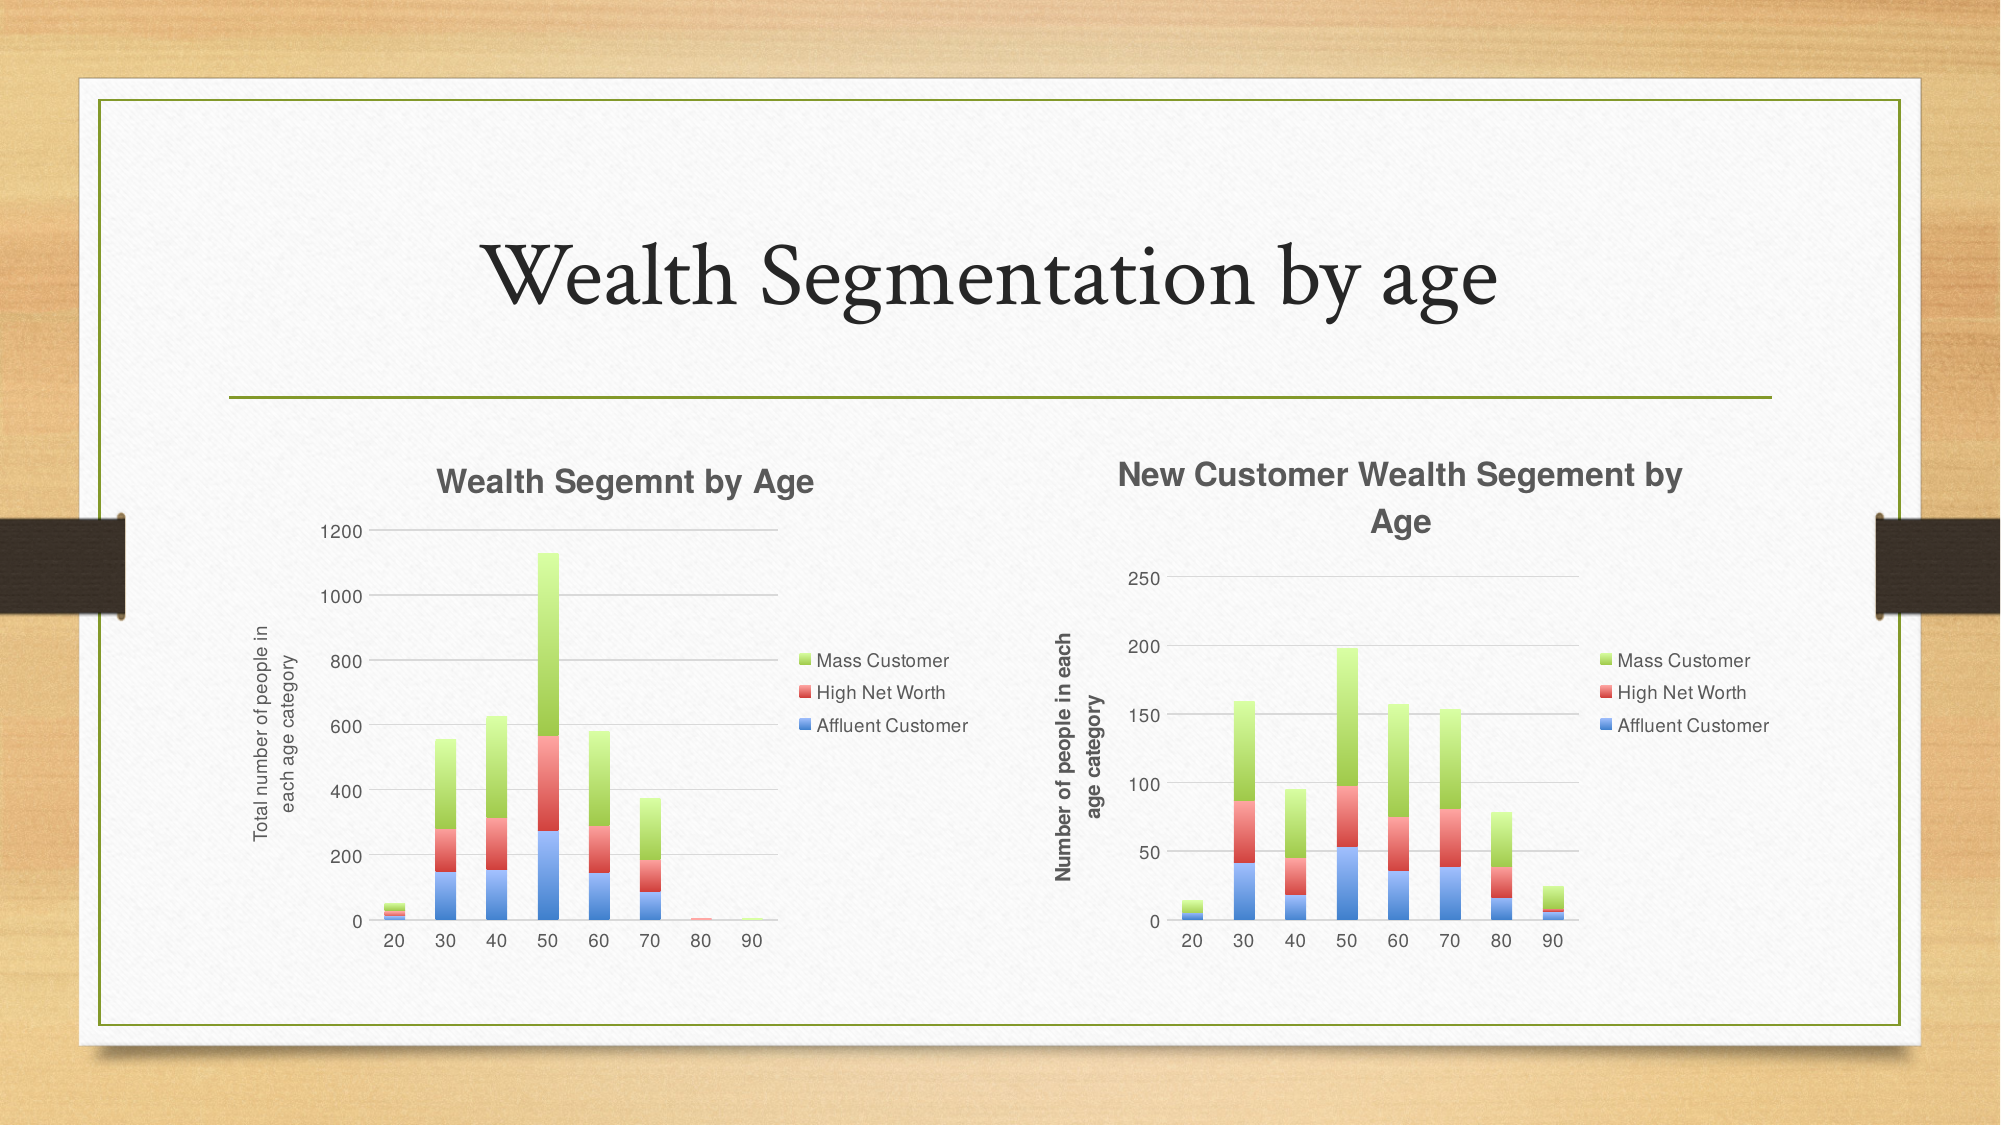

# Wealth Segmentation by age

### Chart: Wealth Segemnt by Age

| Category | Affluent Customer | High Net Worth | Mass Customer |
|---|---|---|---|
| 20 | 13.0 | 15.0 | 20.0 |
| 30 | 149.0 | 133.0 | 271.0 |
| 40 | 155.0 | 159.0 | 310.0 |
| 50 | 274.0 | 293.0 | 561.0 |
| 60 | 144.0 | 146.0 | 289.0 |
| 70 | 88.0 | 96.0 | 190.0 |
| 80 | 1.0 | 1.0 | None |
| 90 | 1.0 | None | 1.0 |

### Chart: New Customer Wealth Segement by Age

| Category | Affluent Customer | High Net Worth | Mass Customer |
|---|---|---|---|
| 20 | 5.0 | None | 9.0 |
| 30 | 42.0 | 45.0 | 72.0 |
| 40 | 18.0 | 27.0 | 50.0 |
| 50 | 53.0 | 45.0 | 100.0 |
| 60 | 36.0 | 39.0 | 82.0 |
| 70 | 39.0 | 42.0 | 72.0 |
| 80 | 16.0 | 23.0 | 39.0 |
| 90 | 6.0 | 2.0 | 16.0 |